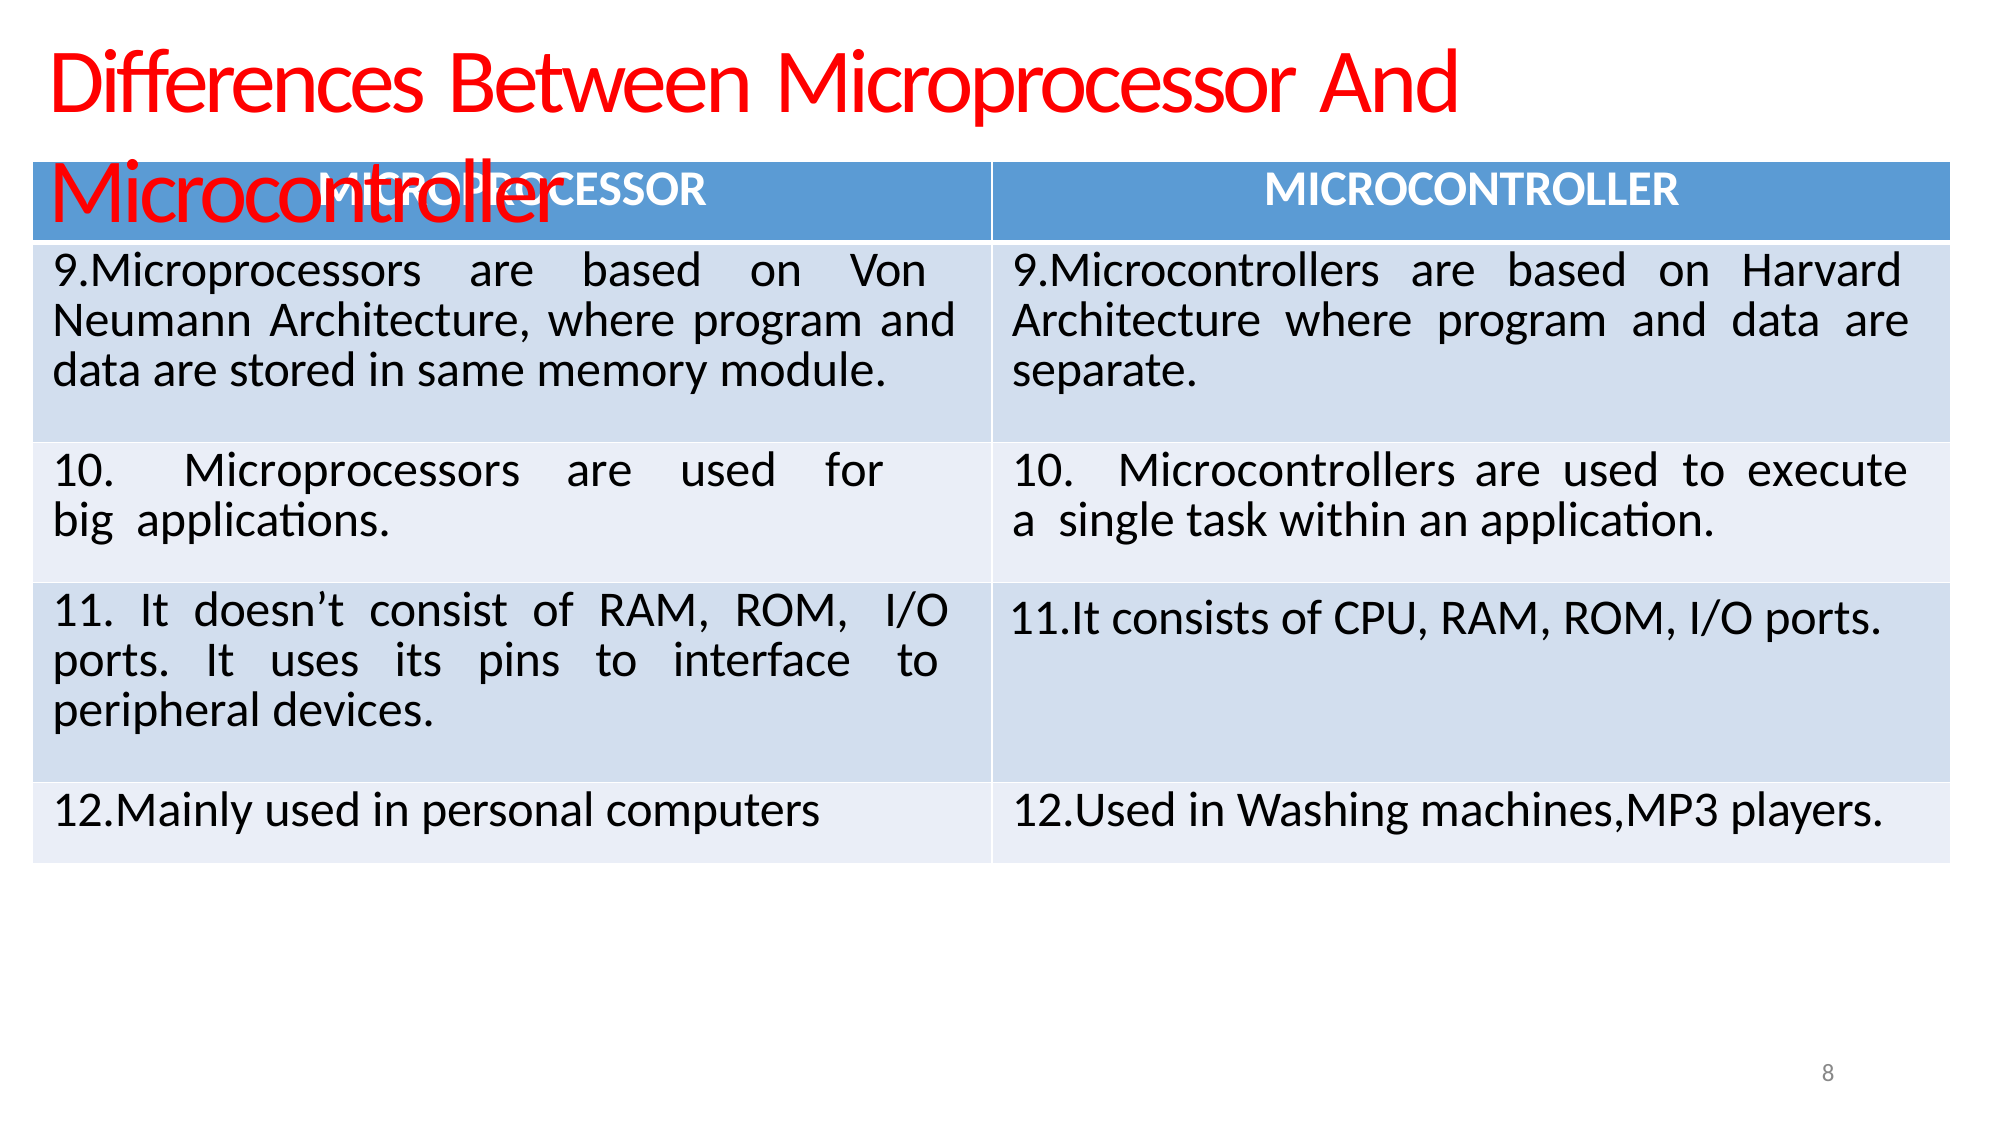

# Differences Between Microprocessor And Microcontroller
| MICROPROCESSOR | MICROCONTROLLER |
| --- | --- |
| 9.Microprocessors are based on Von Neumann Architecture, where program and data are stored in same memory module. | 9.Microcontrollers are based on Harvard Architecture where program and data are separate. |
| 10. Microprocessors are used for big applications. | 10. Microcontrollers are used to execute a single task within an application. |
| 11. It doesn’t consist of RAM, ROM, I/O ports. It uses its pins to interface to peripheral devices. | 11.It consists of CPU, RAM, ROM, I/O ports. |
| 12.Mainly used in personal computers | 12.Used in Washing machines,MP3 players. |
8